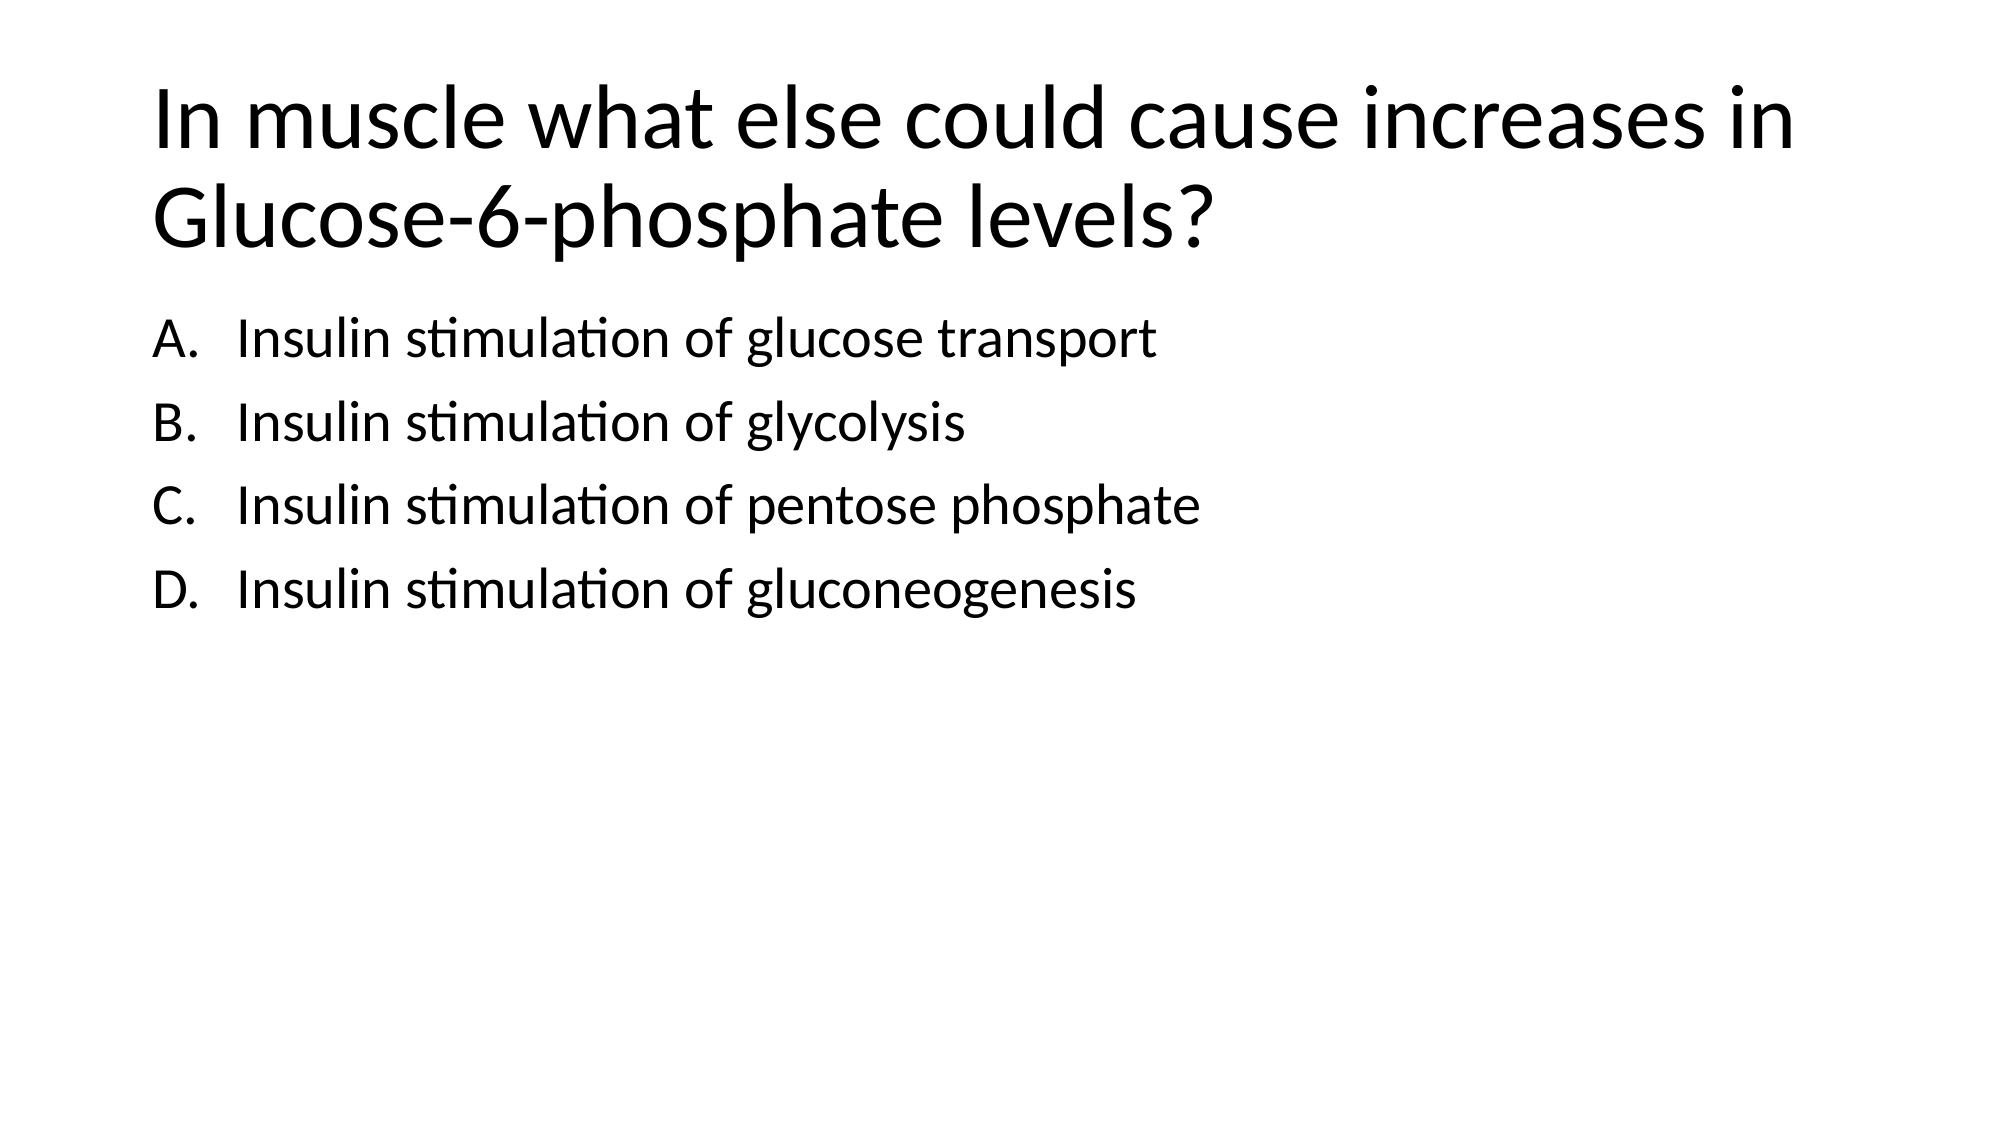

# In muscle what else could cause increases in Glucose-6-phosphate levels?
Insulin stimulation of glucose transport
Insulin stimulation of glycolysis
Insulin stimulation of pentose phosphate
Insulin stimulation of gluconeogenesis